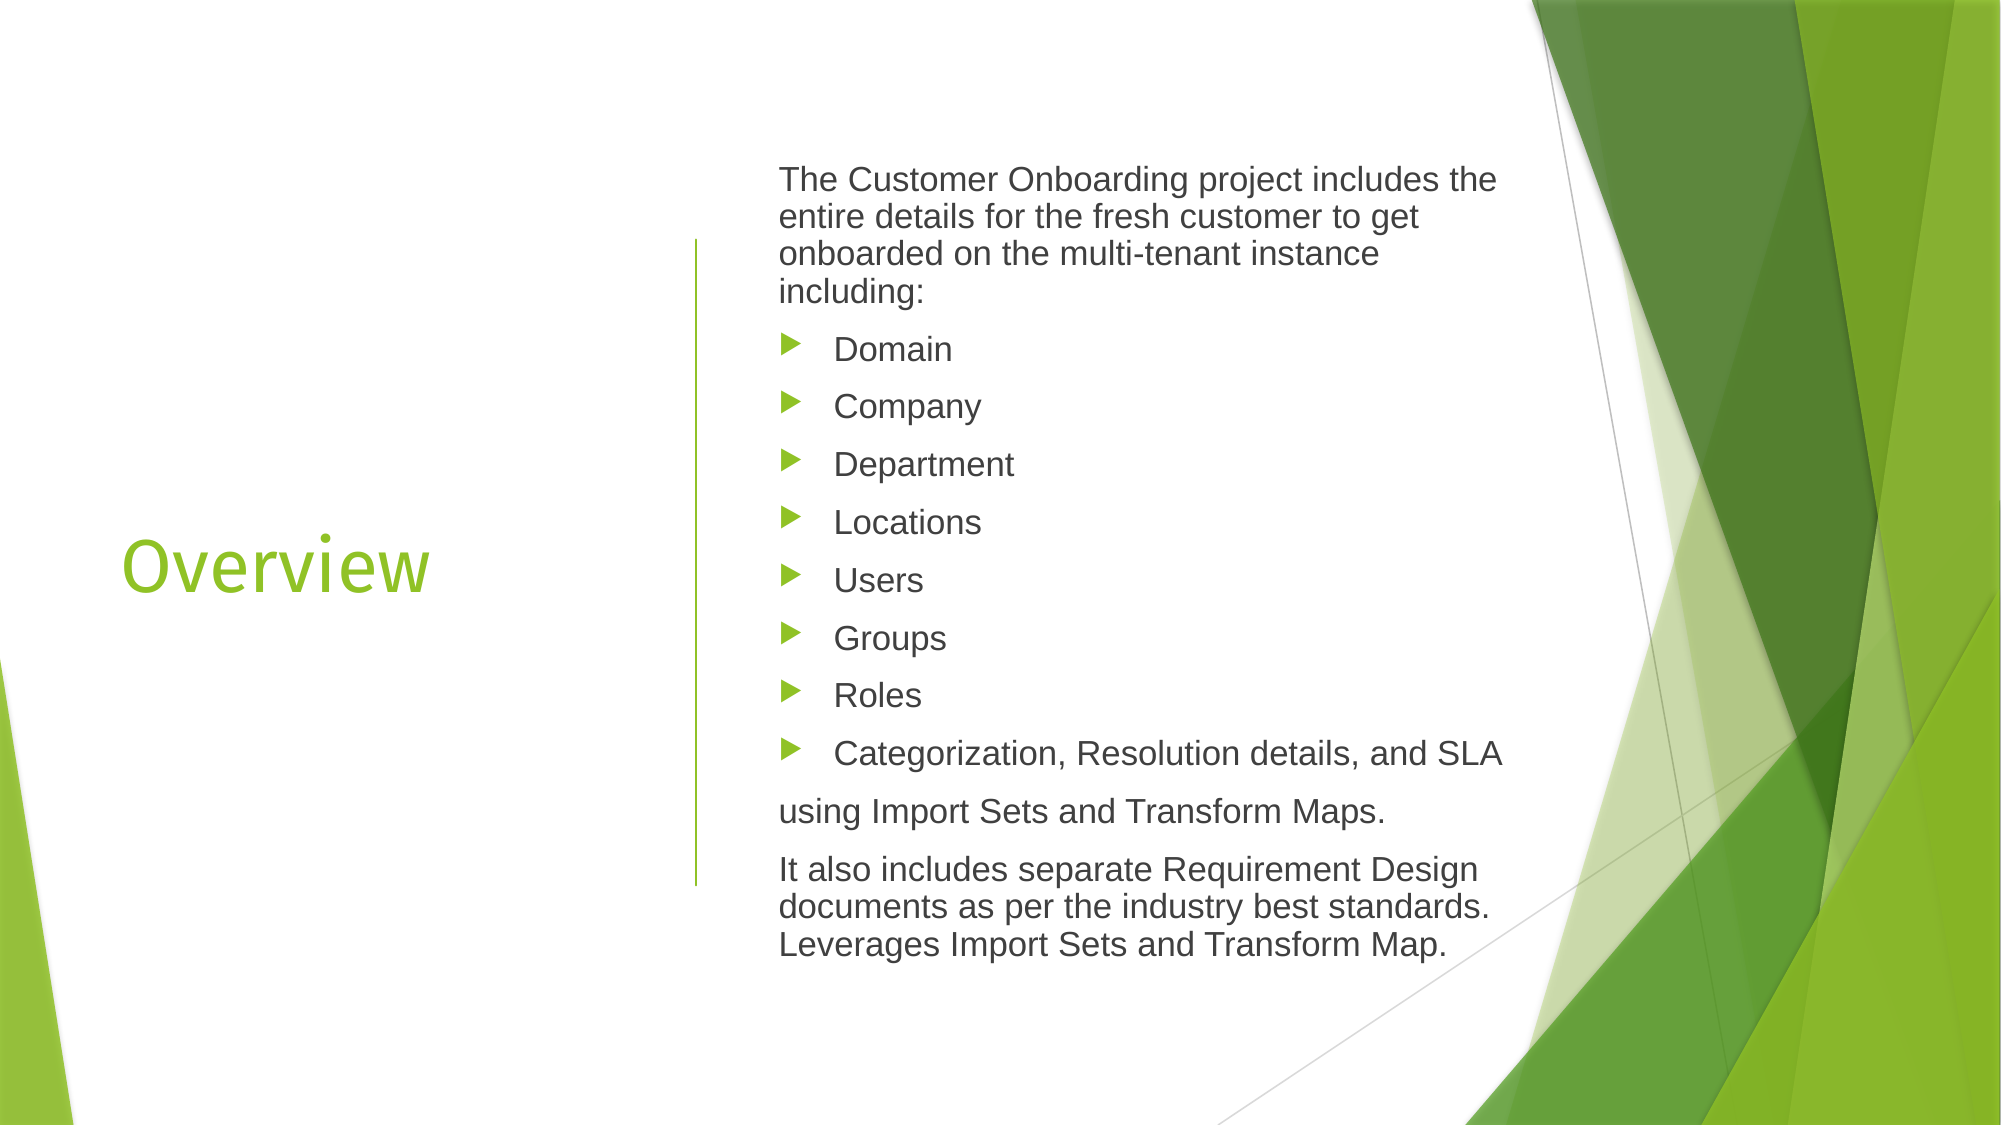

# Overview
The Customer Onboarding project includes the entire details for the fresh customer to get onboarded on the multi-tenant instance including:
Domain
Company
Department
Locations
Users
Groups
Roles
Categorization, Resolution details, and SLA
using Import Sets and Transform Maps.
It also includes separate Requirement Design documents as per the industry best standards. Leverages Import Sets and Transform Map.